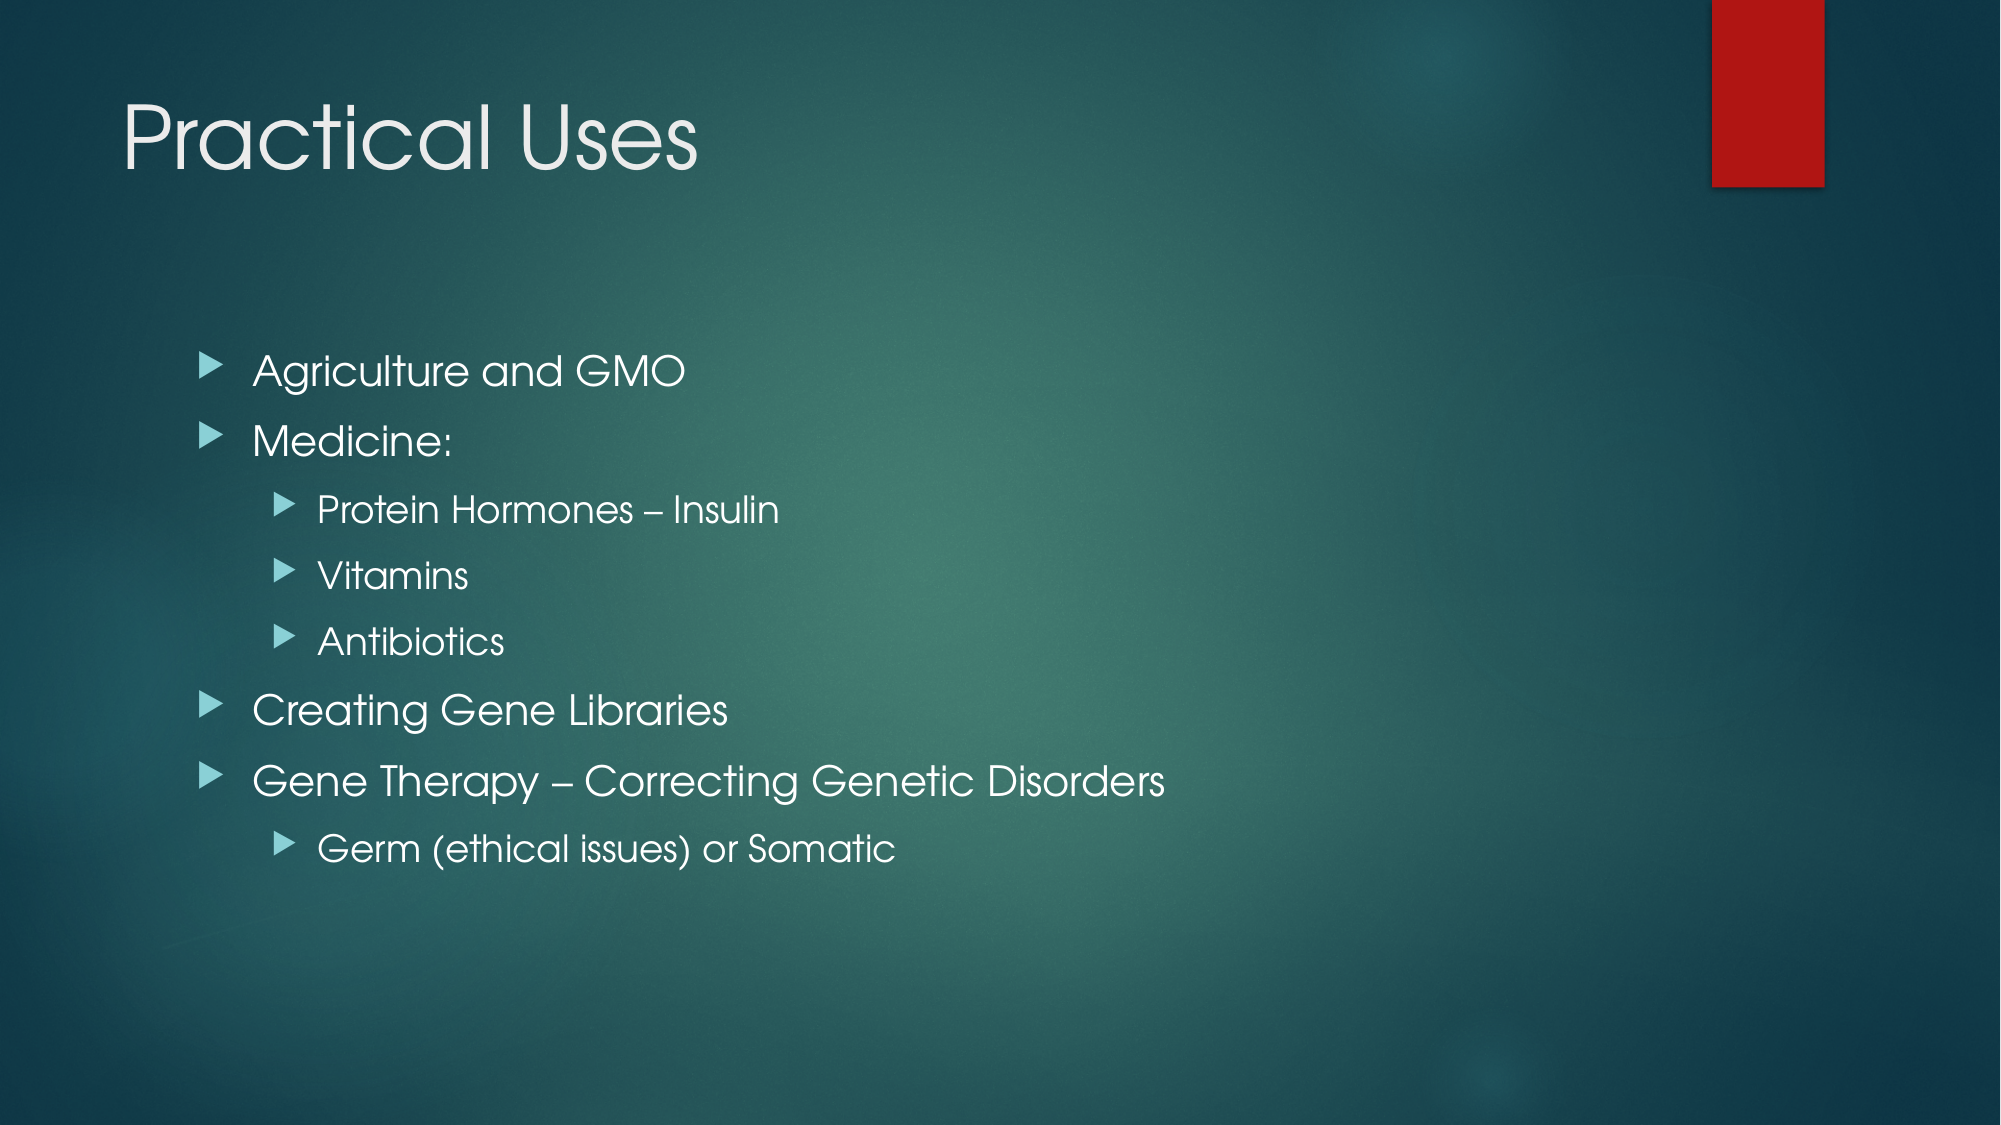

# Practical Uses
Agriculture and GMO
Medicine:
Protein Hormones – Insulin
Vitamins
Antibiotics
Creating Gene Libraries
Gene Therapy – Correcting Genetic Disorders
Germ (ethical issues) or Somatic